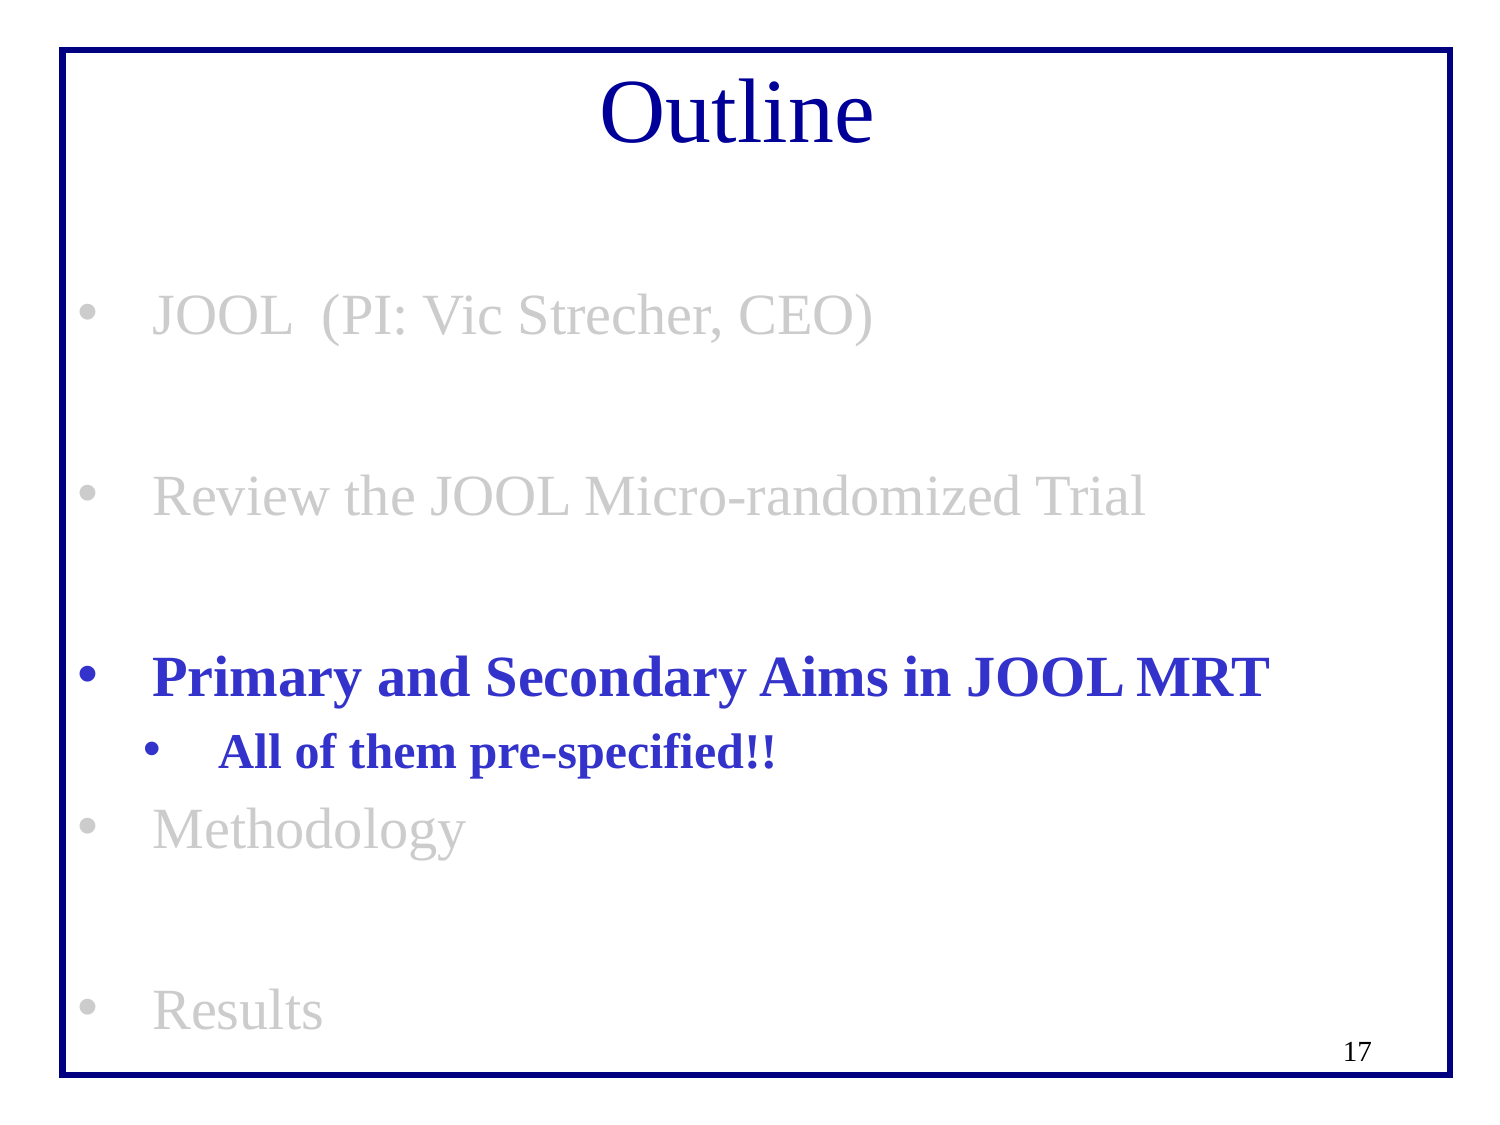

# Outline

JOOL  (PI: Vic Strecher, CEO)

Review the JOOL Micro-randomized Trial

Primary and Secondary Aims in JOOL MRT
All of them pre-specified!!
Methodology

Results

17